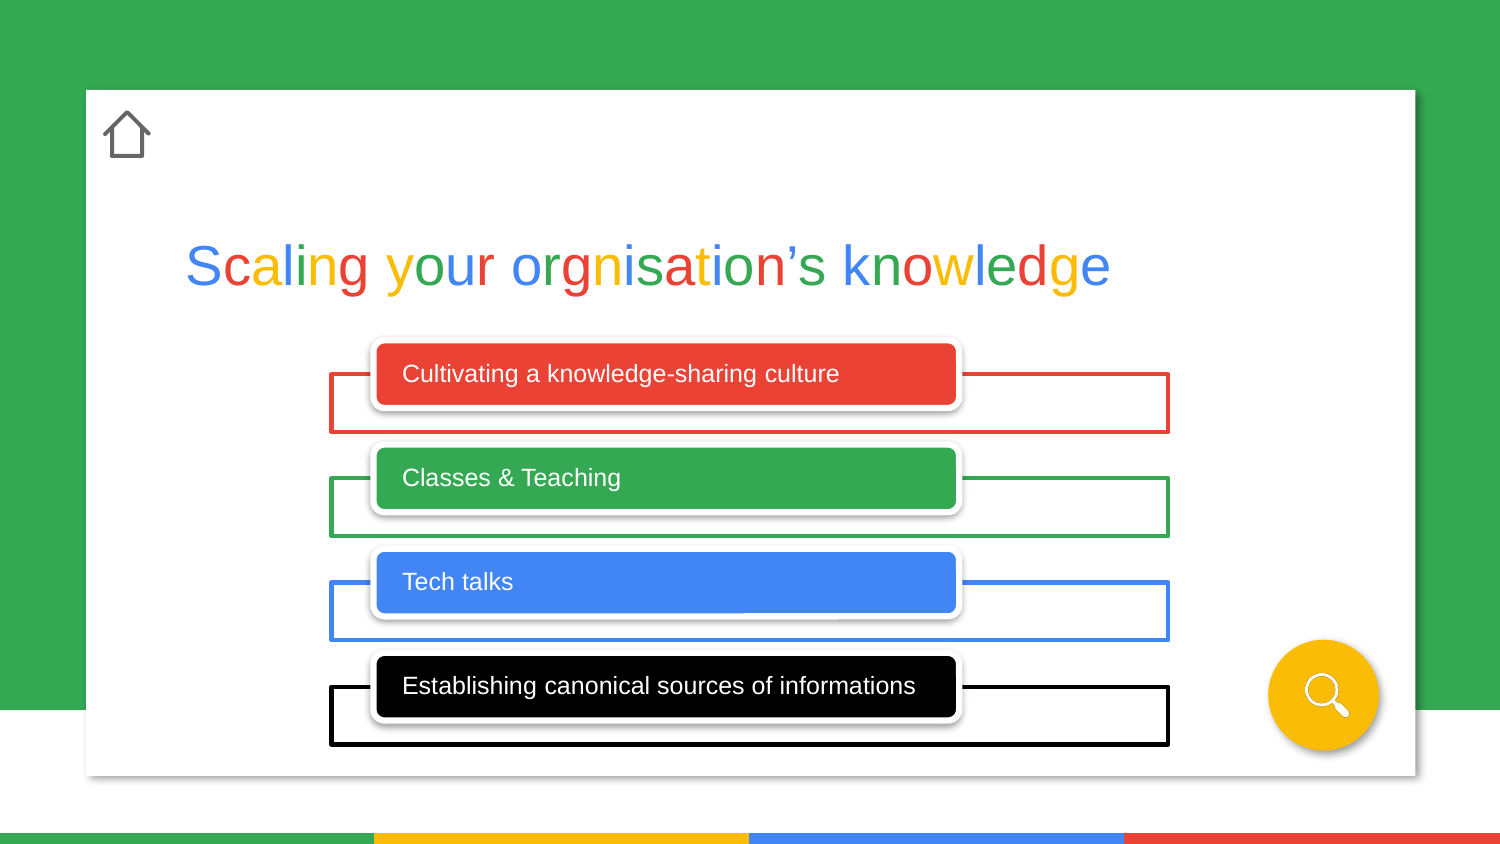

Scaling your orgnisation’s knowledge
Cultivating a knowledge-sharing culture
Classes & Teaching
Tech talks
Establishing canonical sources of informations